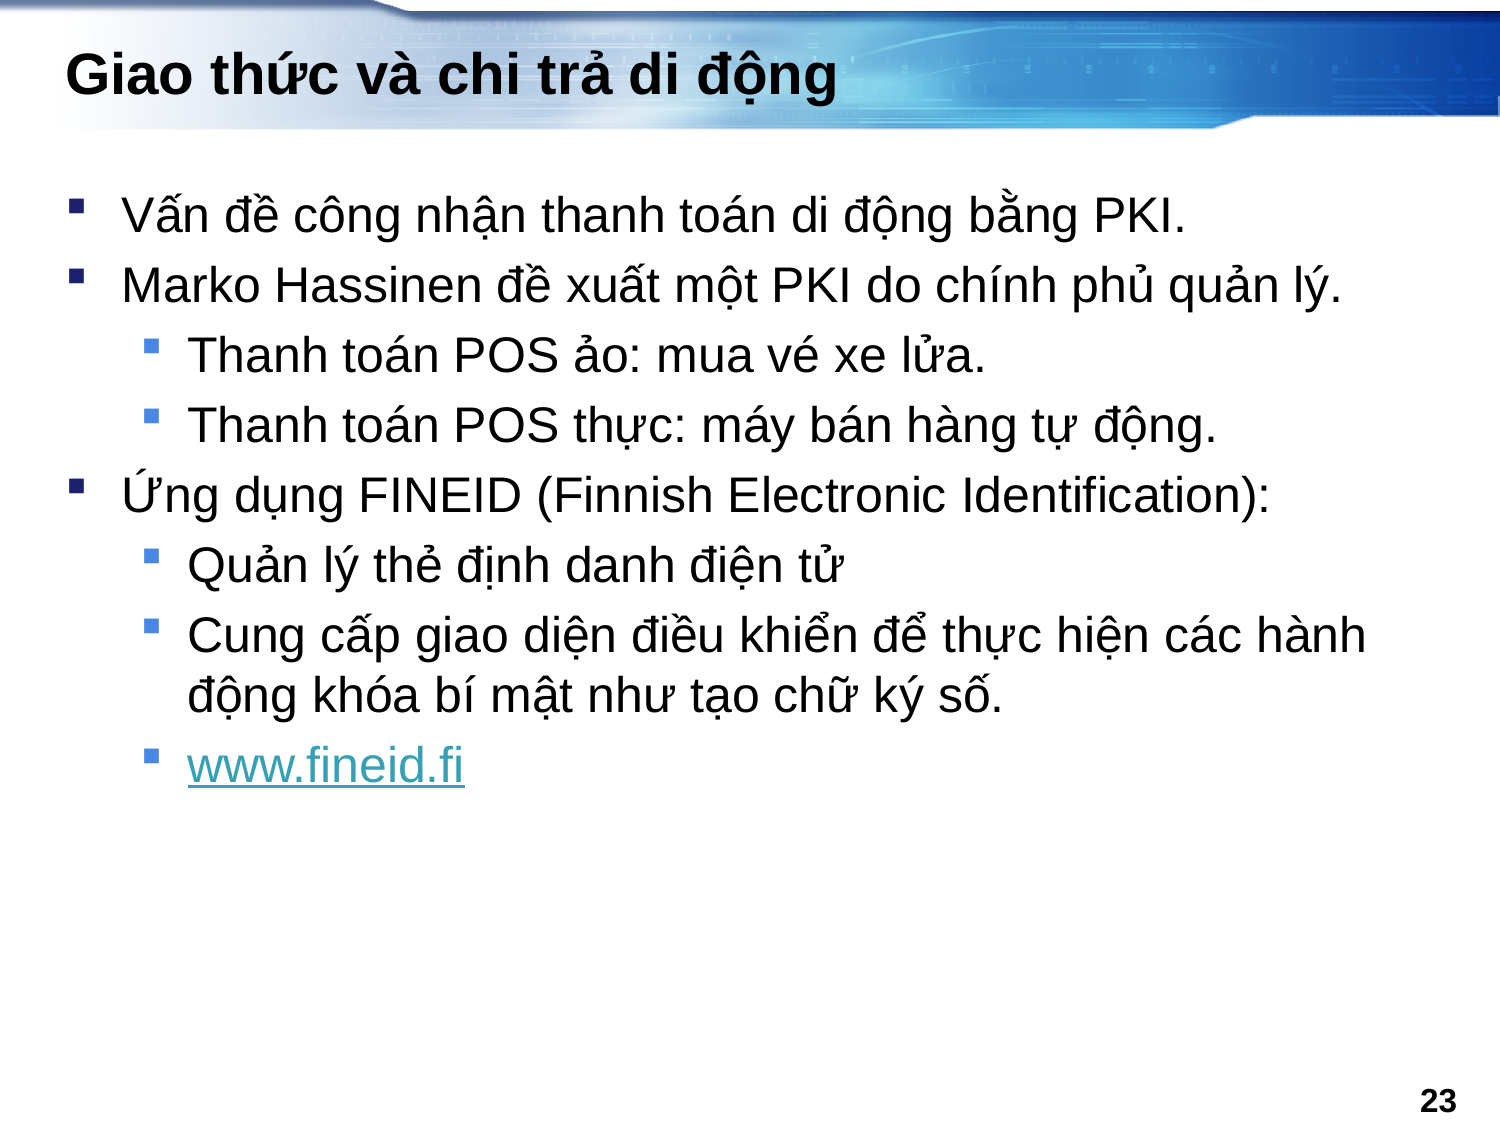

# Giao thức và chi trả di động
Vấn đề công nhận thanh toán di động bằng PKI.
Marko Hassinen đề xuất một PKI do chính phủ quản lý.
Thanh toán POS ảo: mua vé xe lửa.
Thanh toán POS thực: máy bán hàng tự động.
Ứng dụng FINEID (Finnish Electronic Identification):
Quản lý thẻ định danh điện tử
Cung cấp giao diện điều khiển để thực hiện các hành động khóa bí mật như tạo chữ ký số.
www.fineid.fi
23